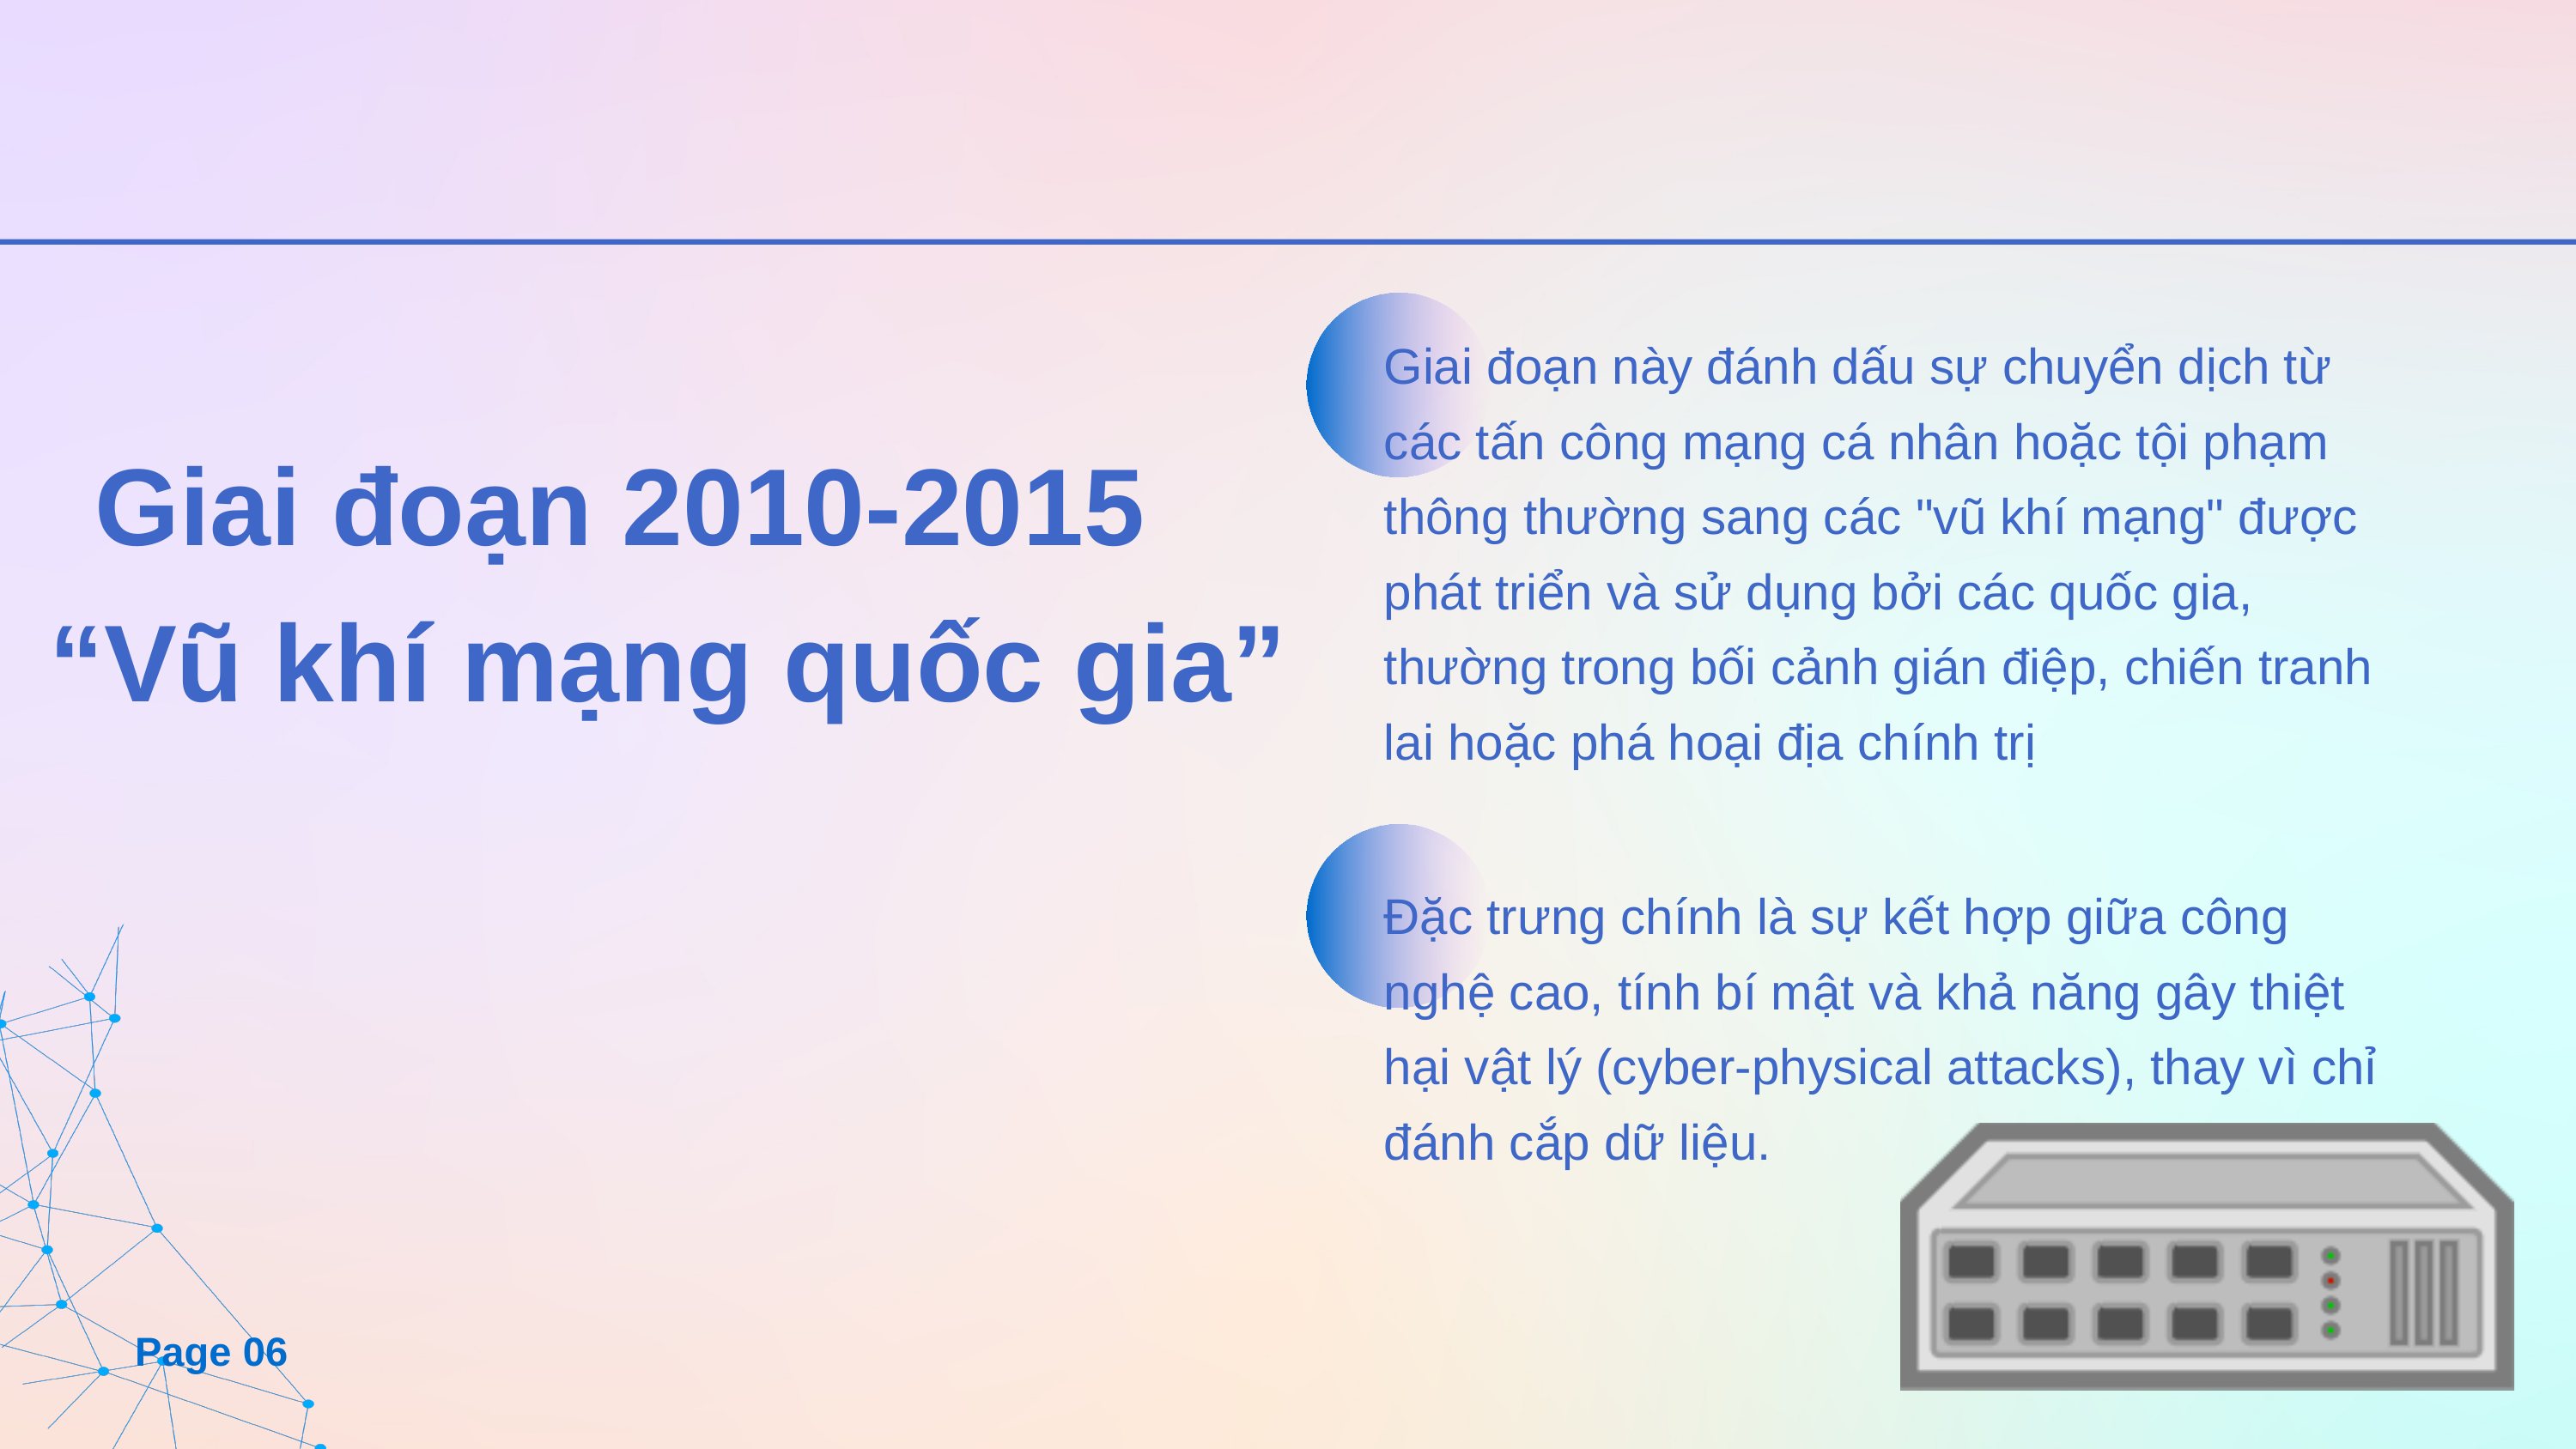

Giai đoạn này đánh dấu sự chuyển dịch từ các tấn công mạng cá nhân hoặc tội phạm thông thường sang các "vũ khí mạng" được phát triển và sử dụng bởi các quốc gia, thường trong bối cảnh gián điệp, chiến tranh lai hoặc phá hoại địa chính trị
Giai đoạn 2010-2015
“Vũ khí mạng quốc gia”

Đặc trưng chính là sự kết hợp giữa công nghệ cao, tính bí mật và khả năng gây thiệt hại vật lý (cyber-physical attacks), thay vì chỉ đánh cắp dữ liệu.

Page 06